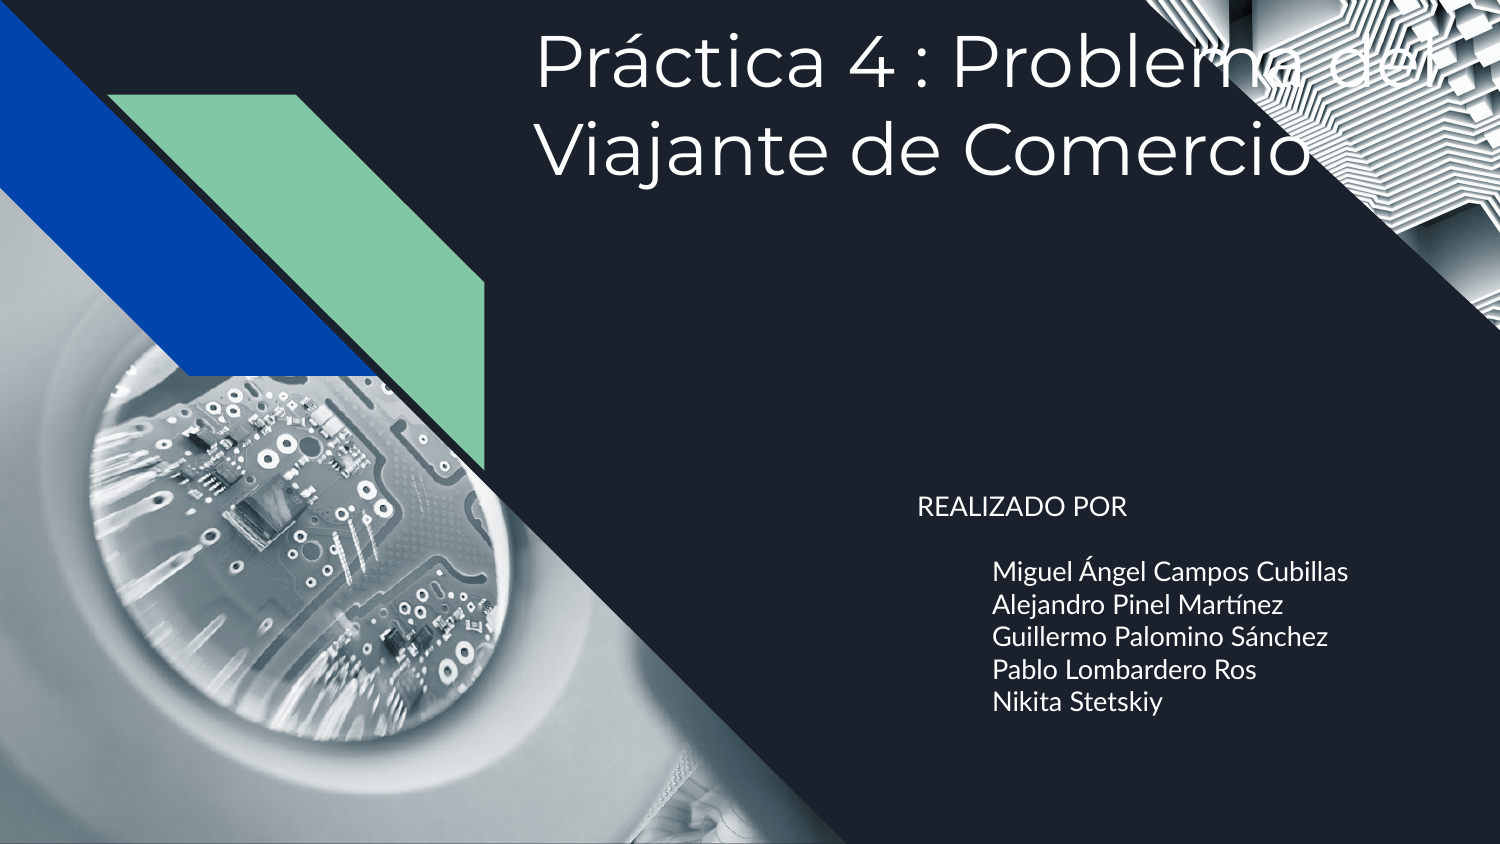

# Práctica 4 : Problema del Viajante de Comercio
REALIZADO POR

Miguel Ángel Campos Cubillas
Alejandro Pinel Martínez
Guillermo Palomino Sánchez
Pablo Lombardero Ros
Nikita Stetskiy